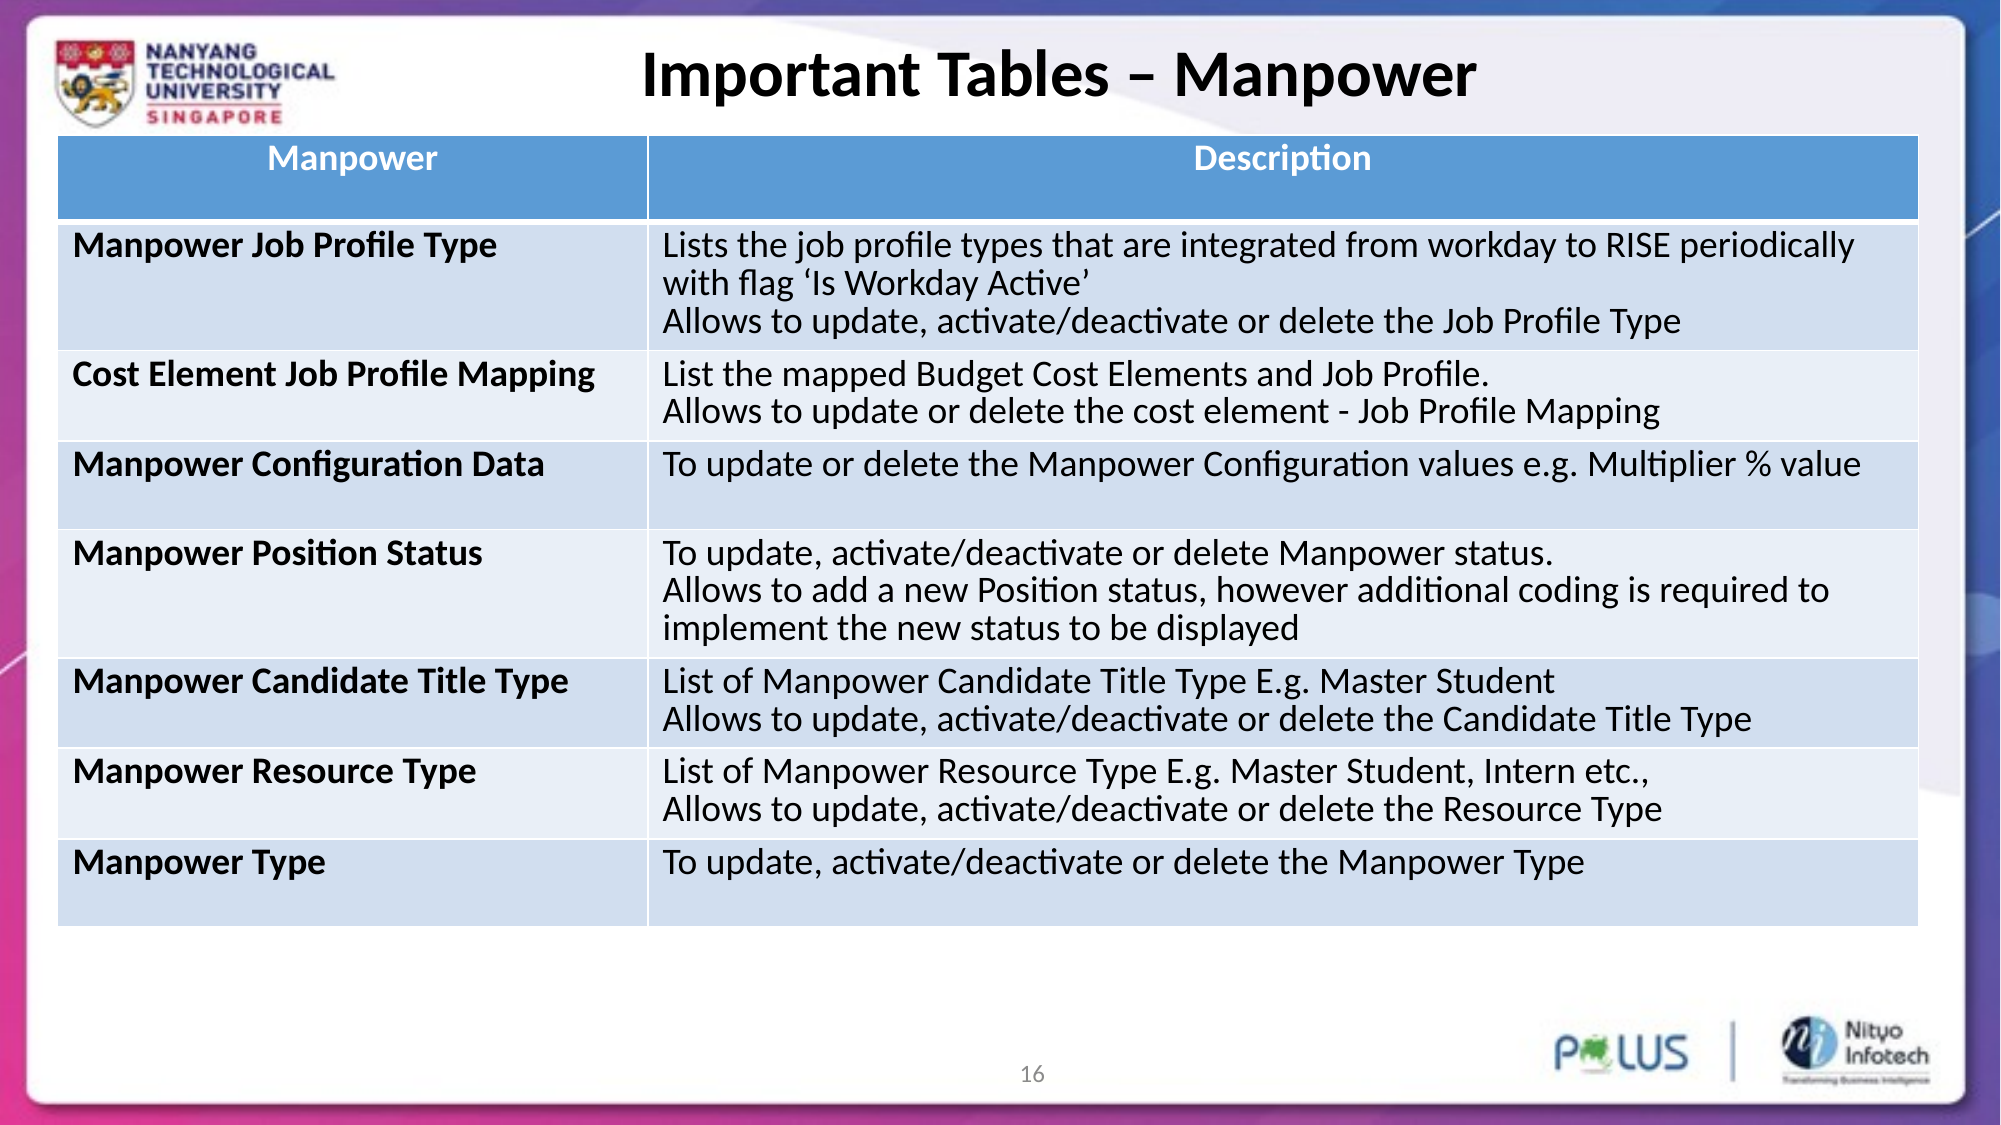

# Important Tables – Manpower
| Manpower | Description |
| --- | --- |
| Manpower Job Profile Type | Lists the job profile types that are integrated from workday to RISE periodically with flag ‘Is Workday Active’ Allows to update, activate/deactivate or delete the Job Profile Type |
| Cost Element Job Profile Mapping | List the mapped Budget Cost Elements and Job Profile. Allows to update or delete the cost element - Job Profile Mapping |
| Manpower Configuration Data | To update or delete the Manpower Configuration values e.g. Multiplier % value |
| Manpower Position Status | To update, activate/deactivate or delete Manpower status. Allows to add a new Position status, however additional coding is required to implement the new status to be displayed |
| Manpower Candidate Title Type | List of Manpower Candidate Title Type E.g. Master Student Allows to update, activate/deactivate or delete the Candidate Title Type |
| Manpower Resource Type | List of Manpower Resource Type E.g. Master Student, Intern etc., Allows to update, activate/deactivate or delete the Resource Type |
| Manpower Type | To update, activate/deactivate or delete the Manpower Type |
16